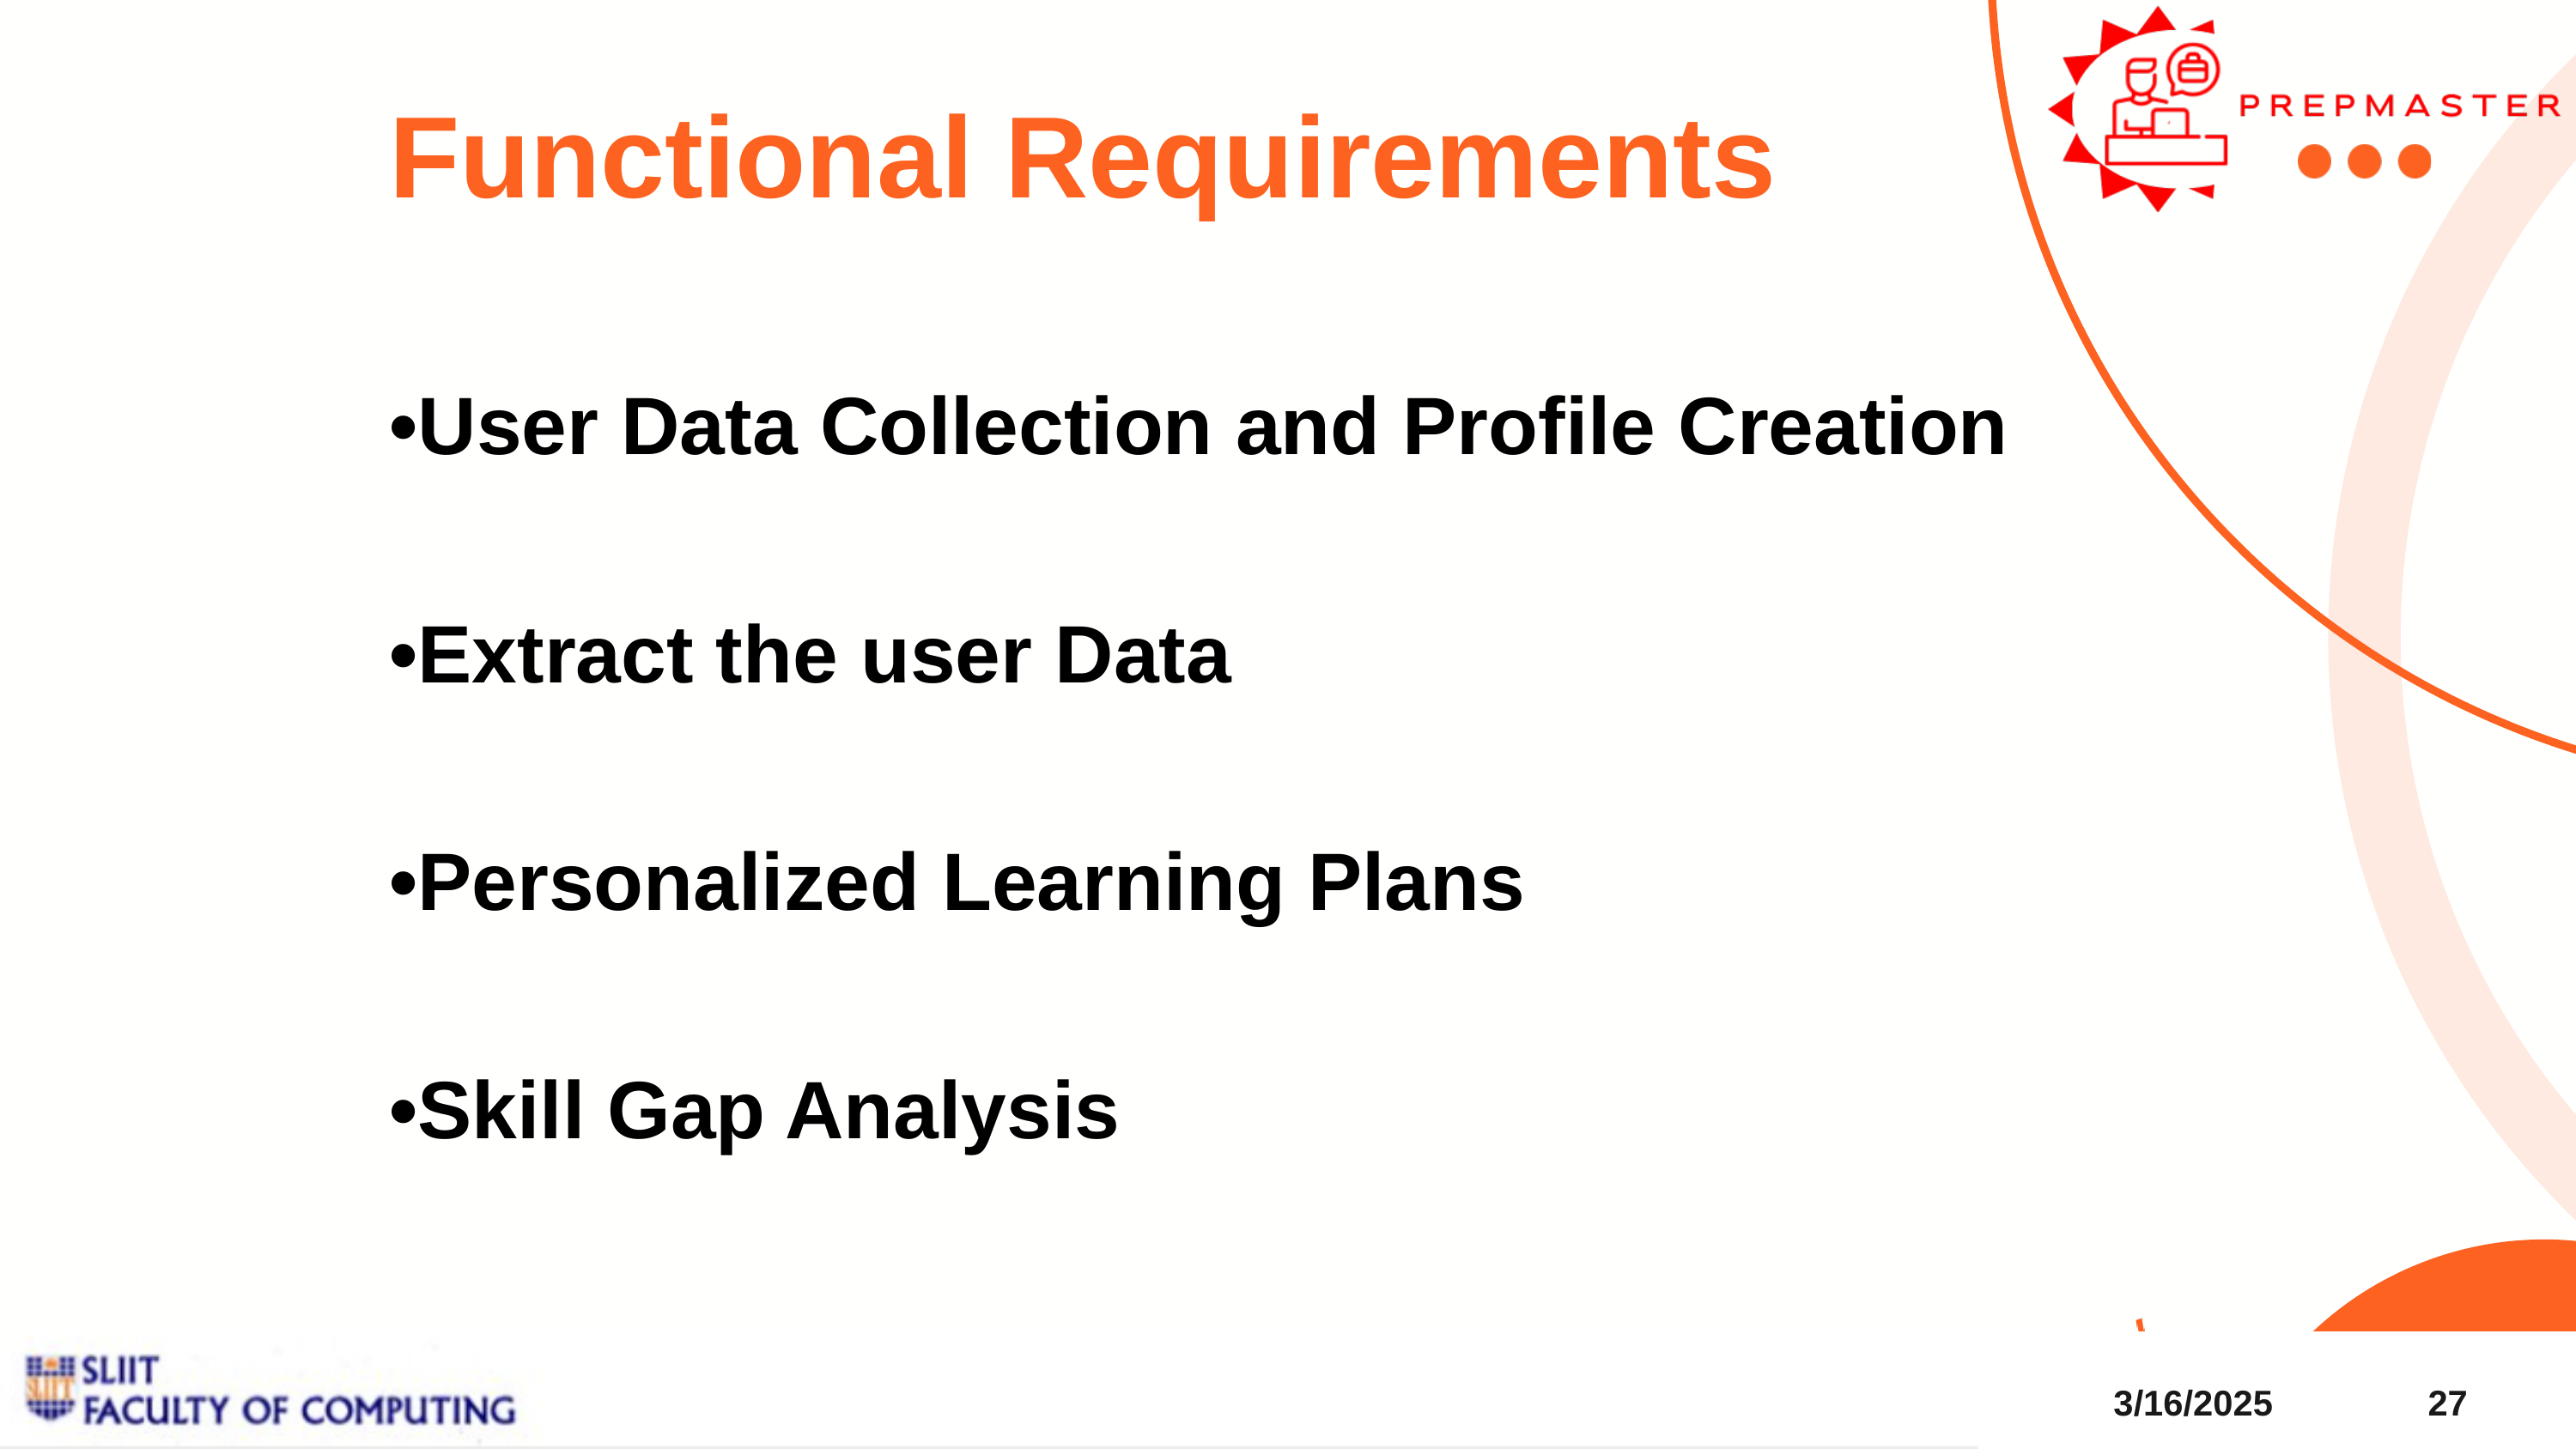

Functional Requirements

•User Data Collection and Profile Creation

•Extract the user Data

•Personalized Learning Plans

•Skill Gap Analysis

3/16/2025
27